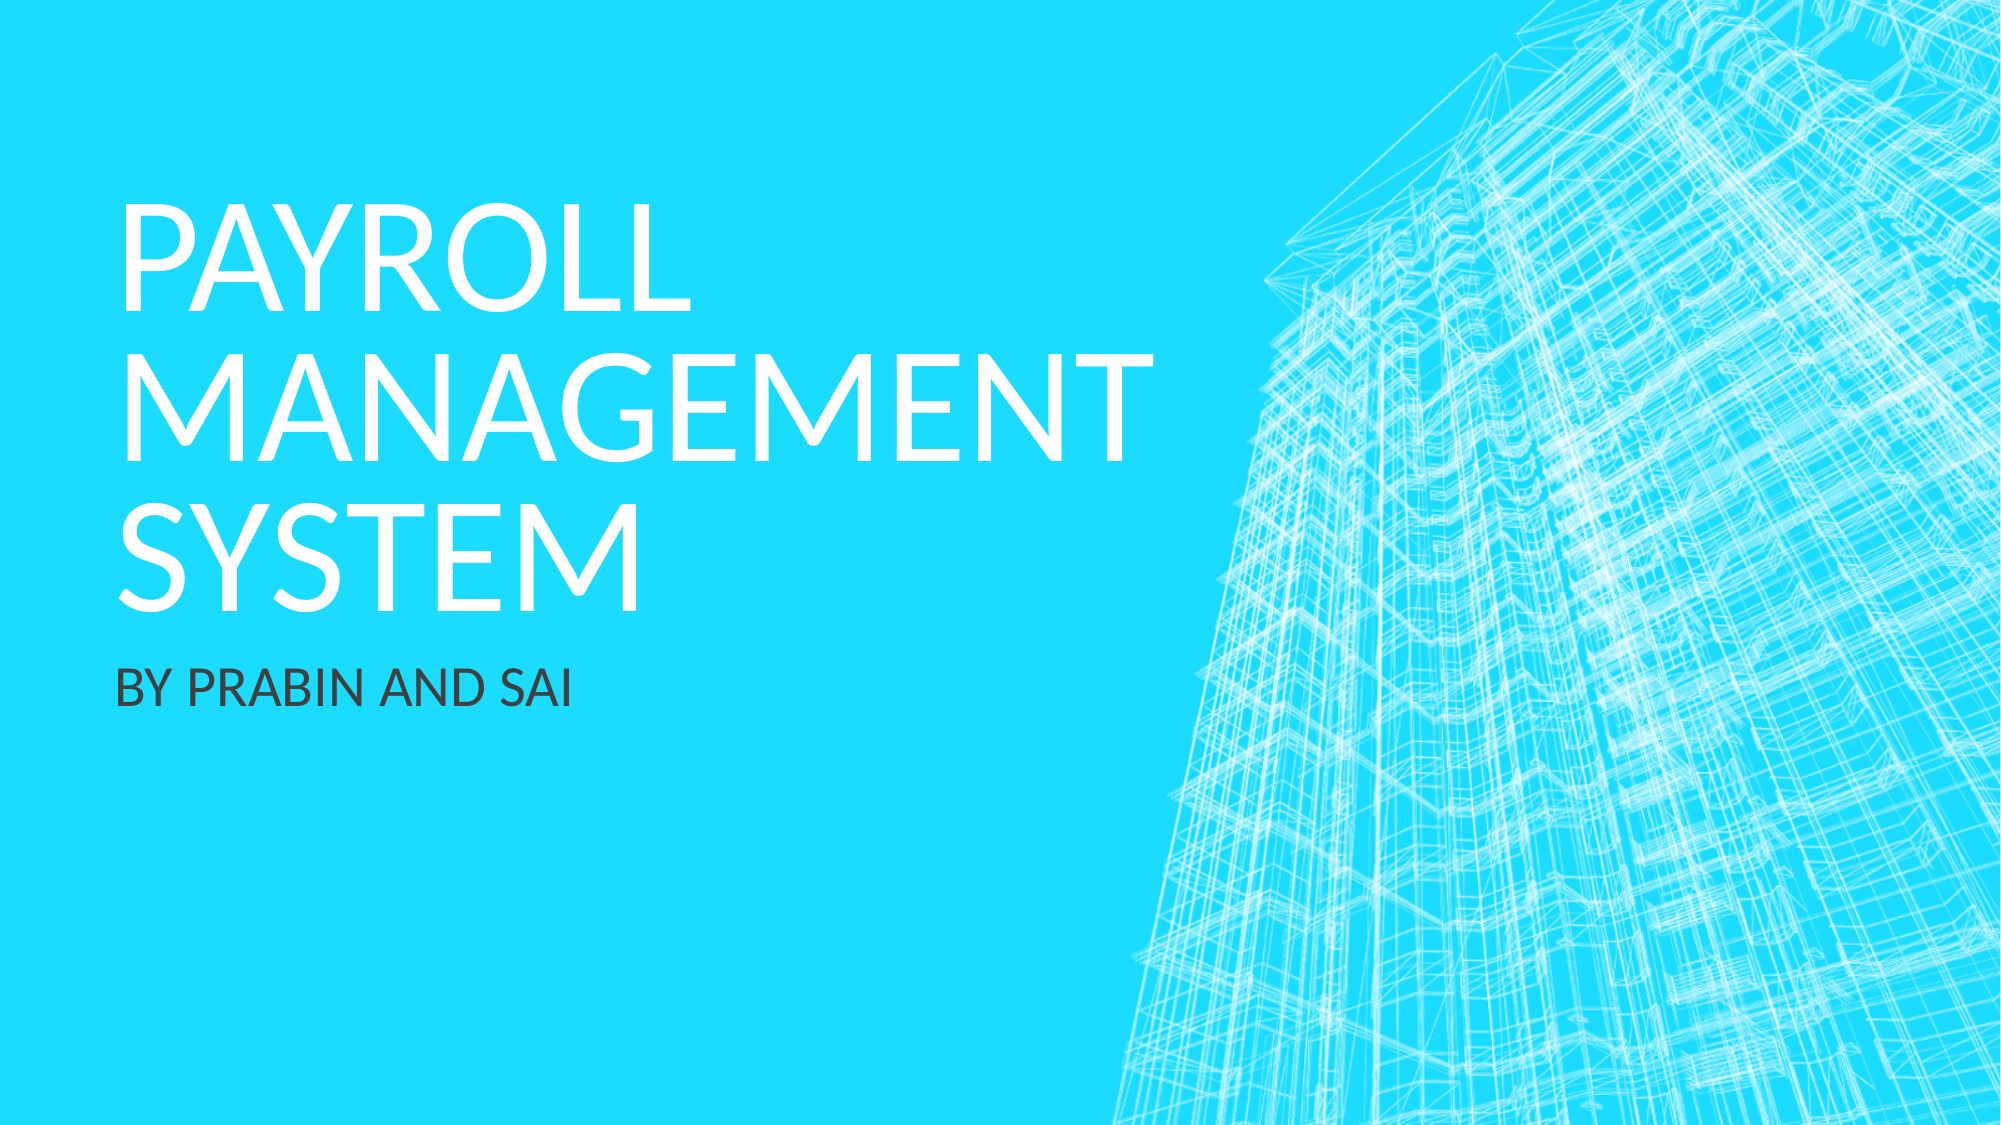

# PAYROLL MANAGEMENT SYSTEM
BY PRABIN AND SAI